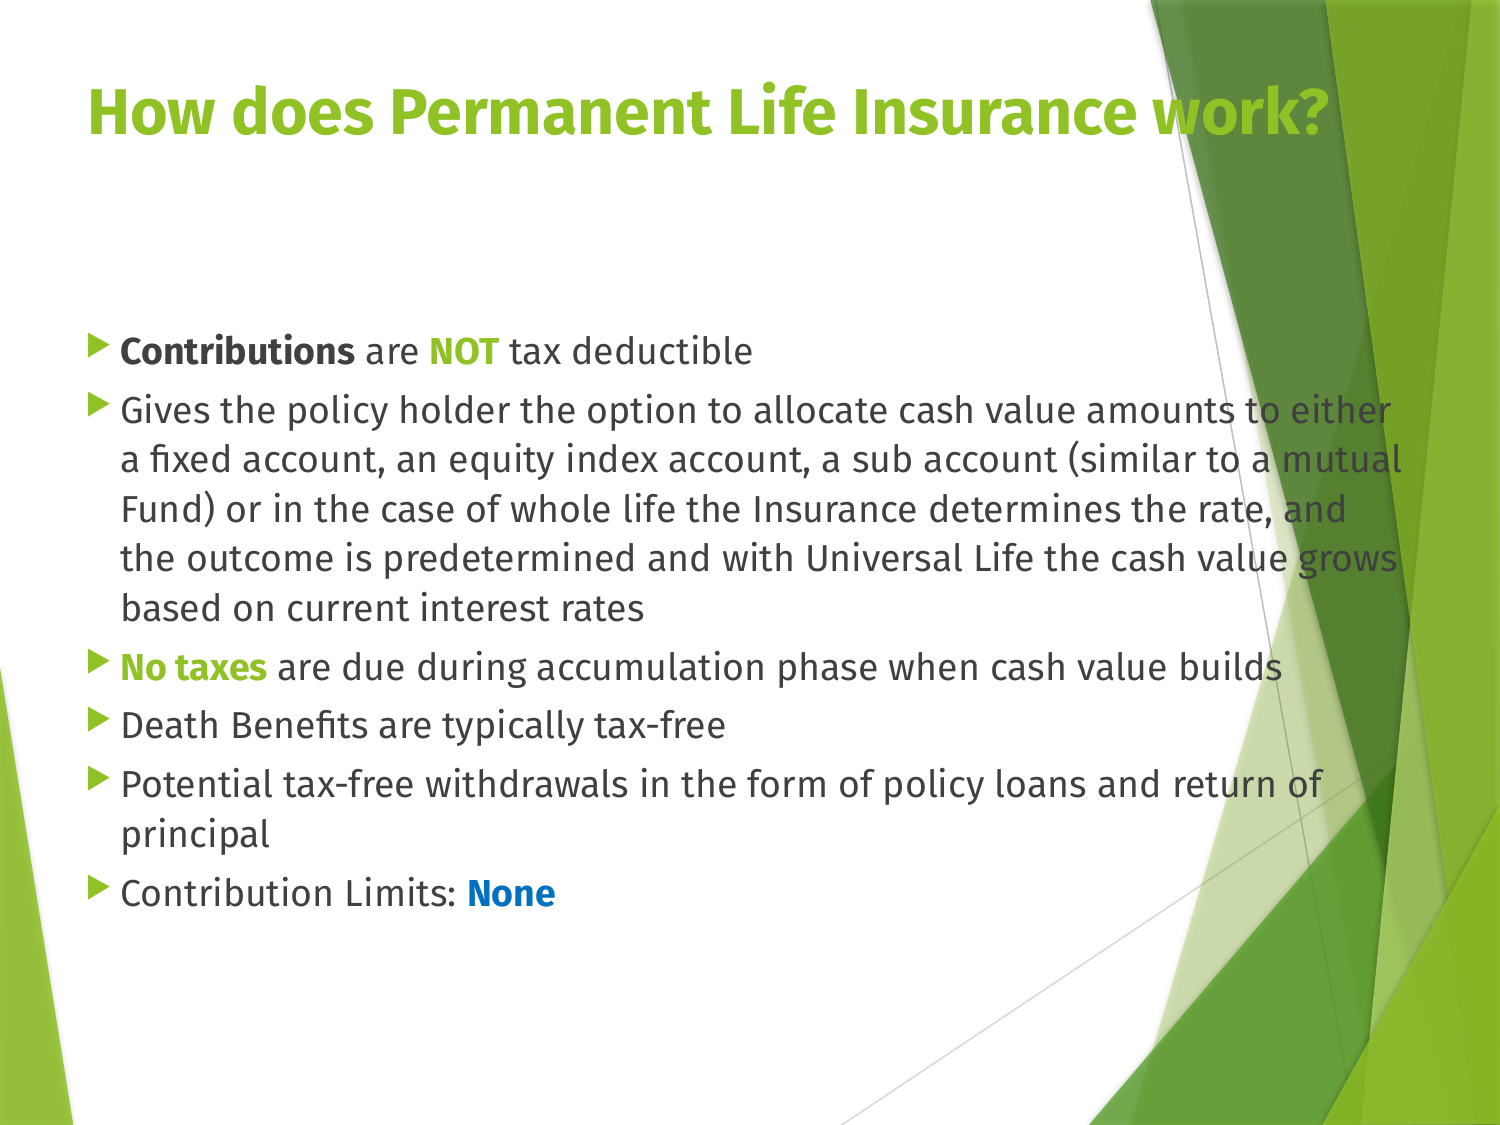

# How does Permanent Life Insurance work?
Contributions are NOT tax deductible
Gives the policy holder the option to allocate cash value amounts to either a fixed account, an equity index account, a sub account (similar to a mutual Fund) or in the case of whole life the Insurance determines the rate, and the outcome is predetermined and with Universal Life the cash value grows based on current interest rates
No taxes are due during accumulation phase when cash value builds
Death Benefits are typically tax-free
Potential tax-free withdrawals in the form of policy loans and return of principal
Contribution Limits: None